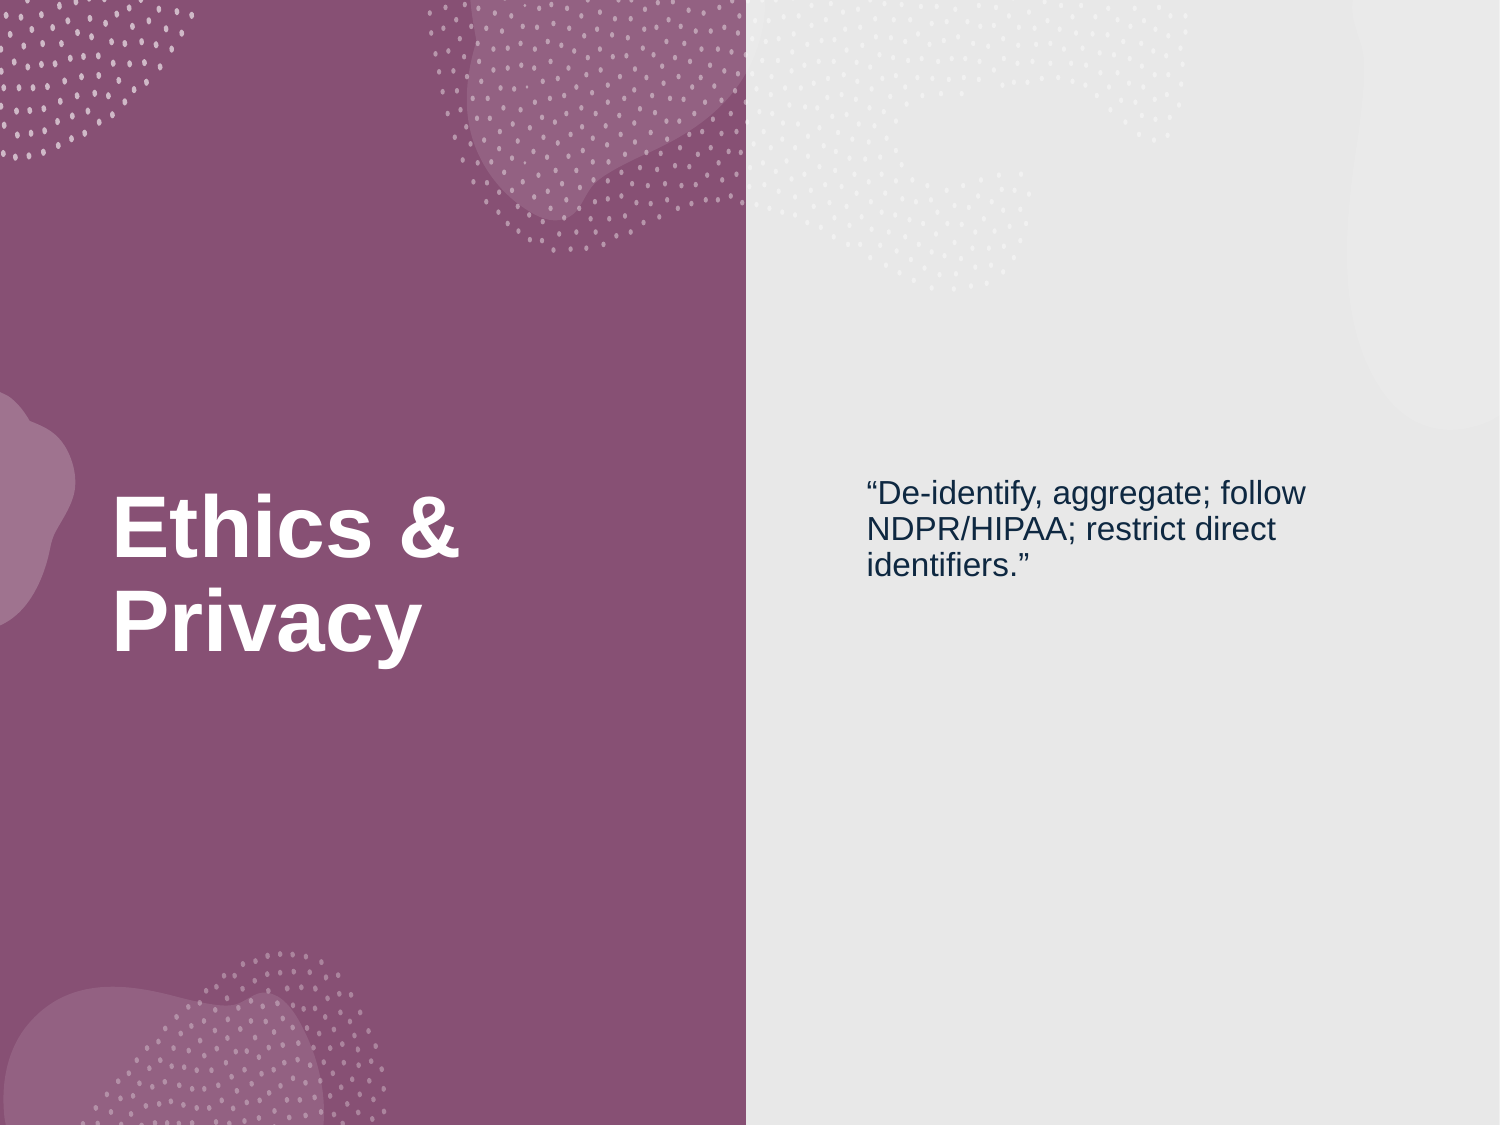

“De-identify, aggregate; follow NDPR/HIPAA; restrict direct identifiers.”

# Ethics & Privacy